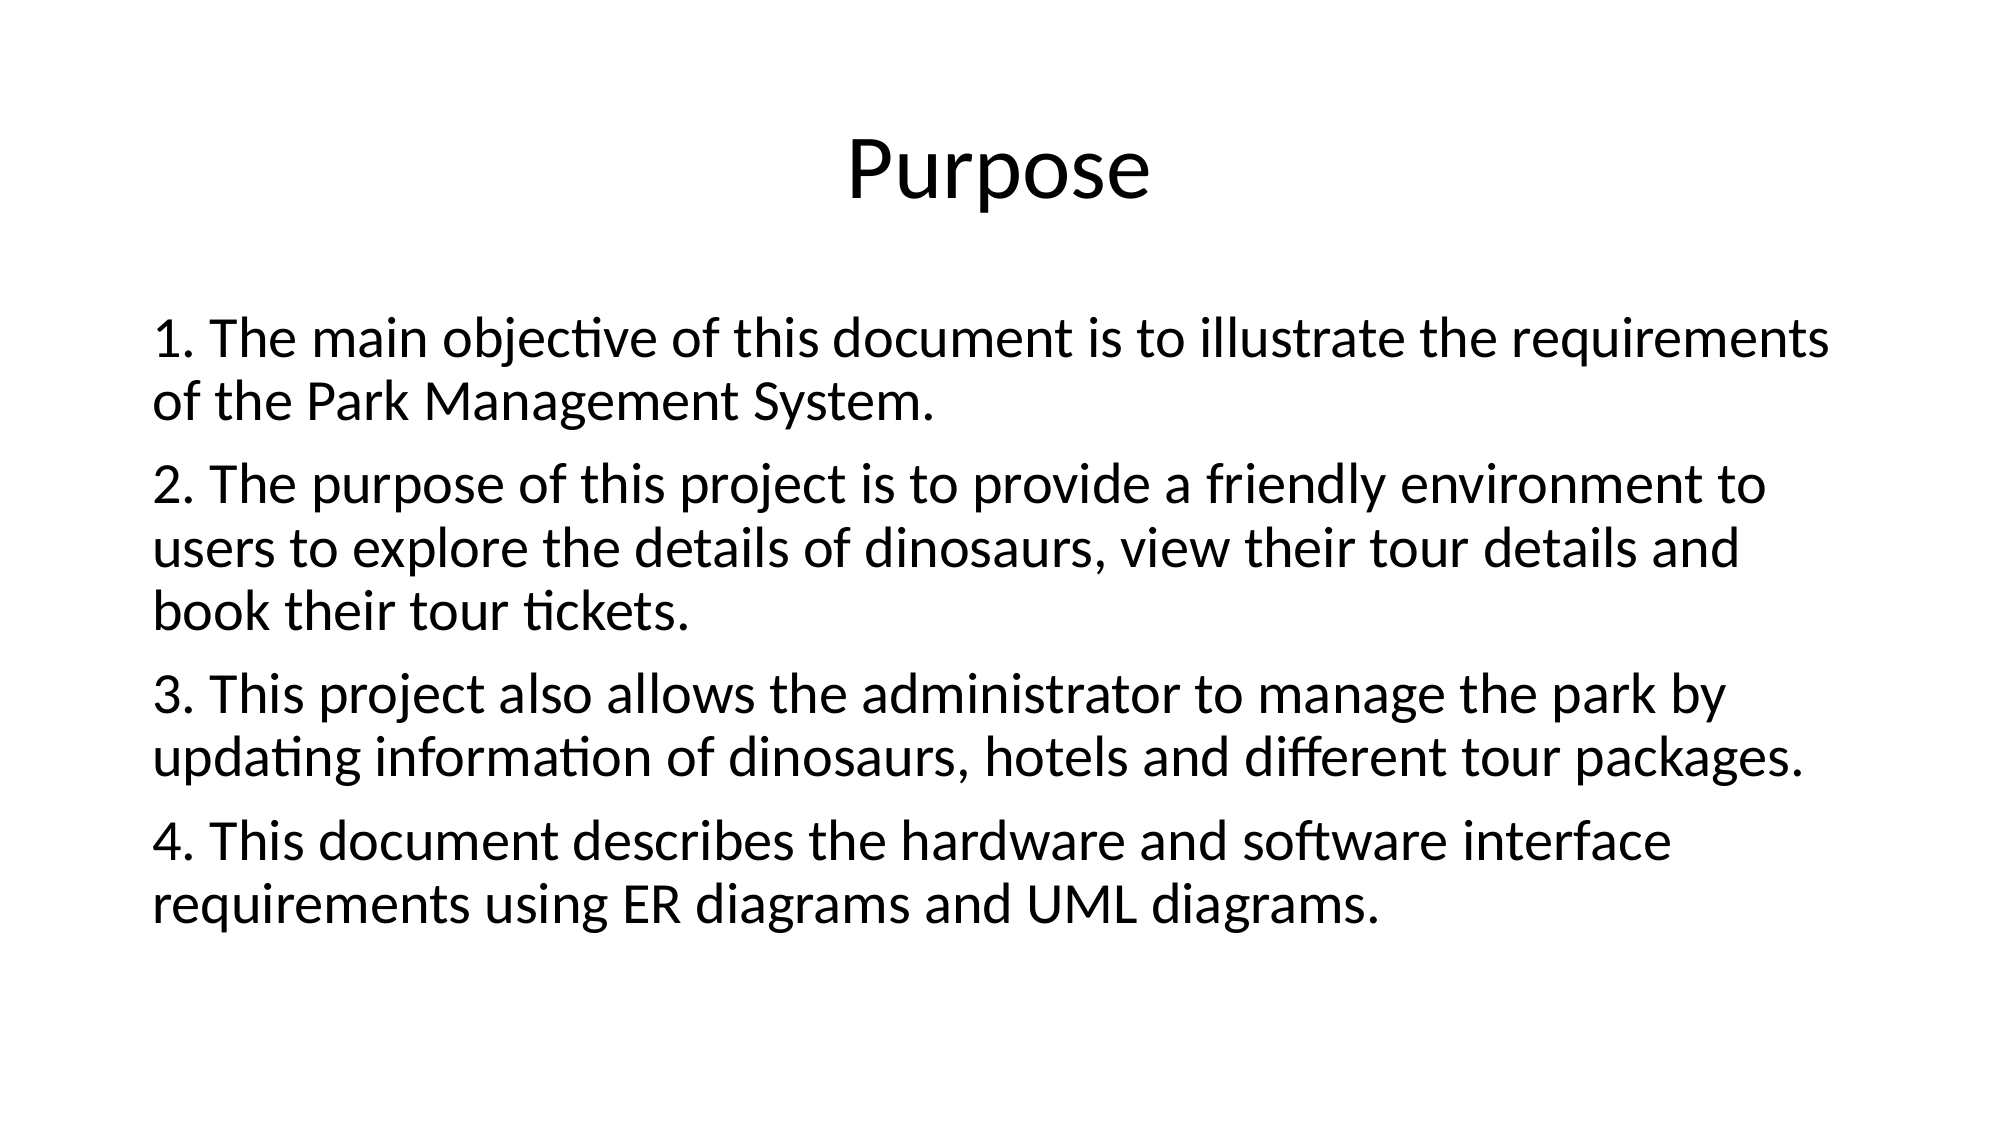

# Purpose
1. The main objective of this document is to illustrate the requirements of the Park Management System.
2. The purpose of this project is to provide a friendly environment to users to explore the details of dinosaurs, view their tour details and book their tour tickets.
3. This project also allows the administrator to manage the park by updating information of dinosaurs, hotels and different tour packages.
4. This document describes the hardware and software interface requirements using ER diagrams and UML diagrams.